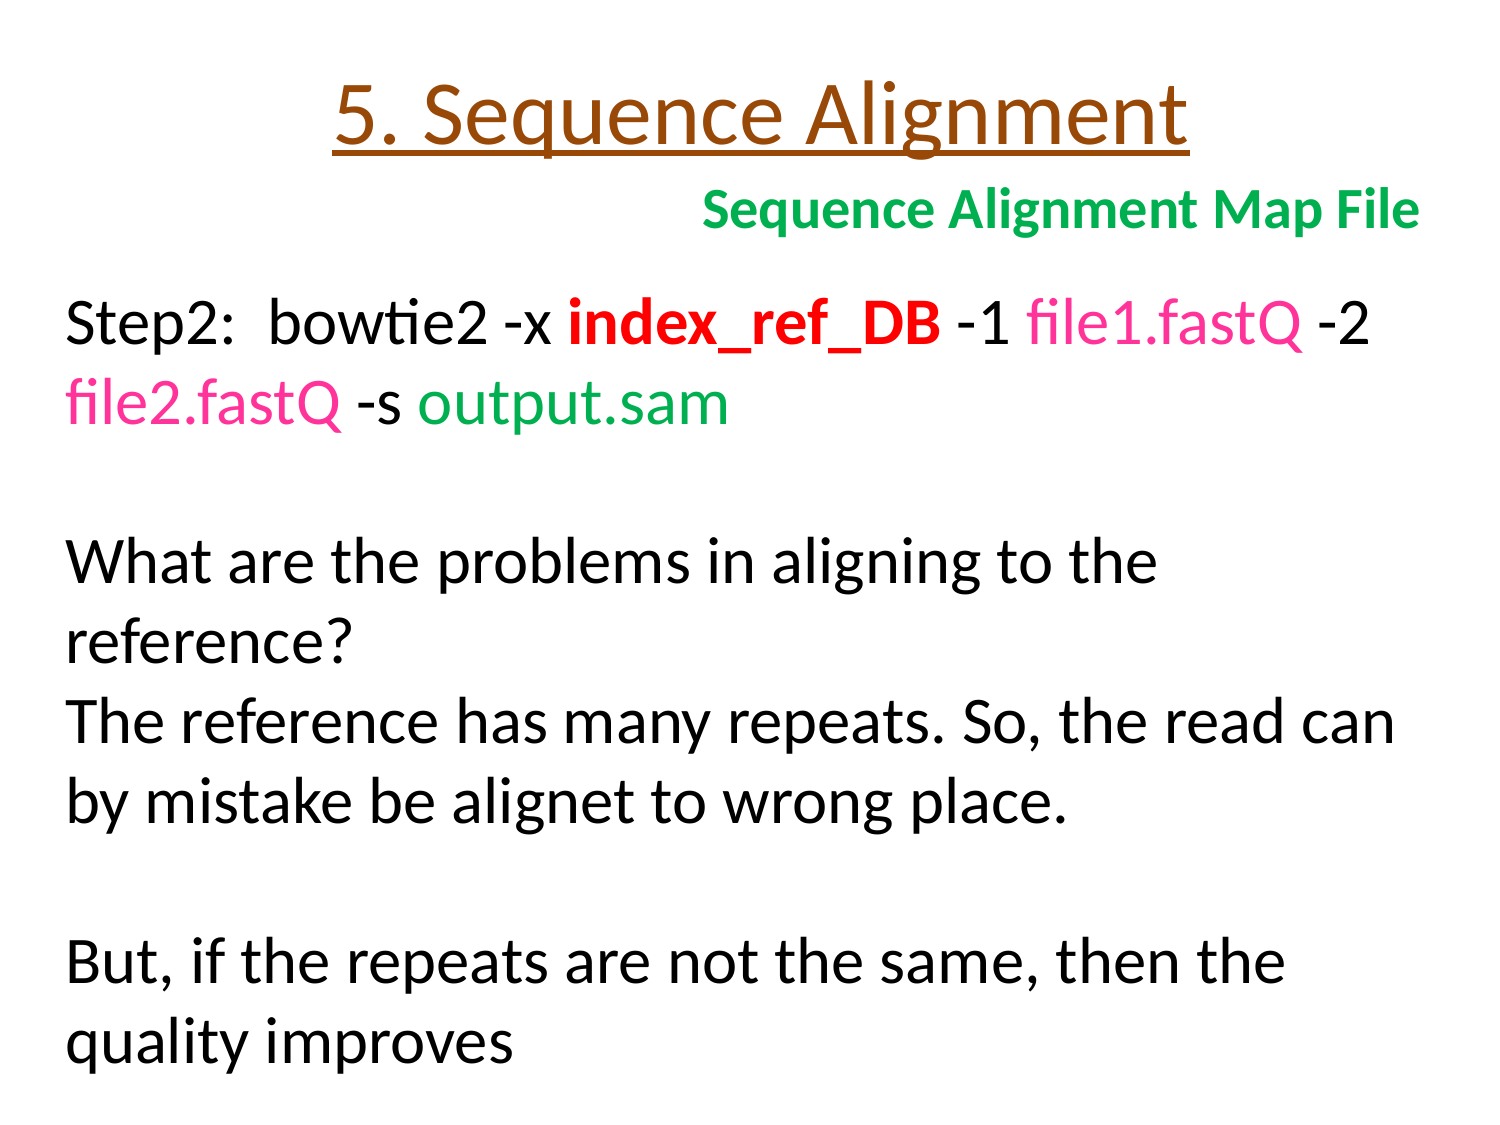

# 5. Sequence Alignment
Sequence Alignment Map File
Step2:  bowtie2 -x index_ref_DB -1 file1.fastQ -2 file2.fastQ -s output.sam

What are the problems in aligning to the reference?
The reference has many repeats. So, the read can by mistake be alignet to wrong place.
But, if the repeats are not the same, then the quality improves